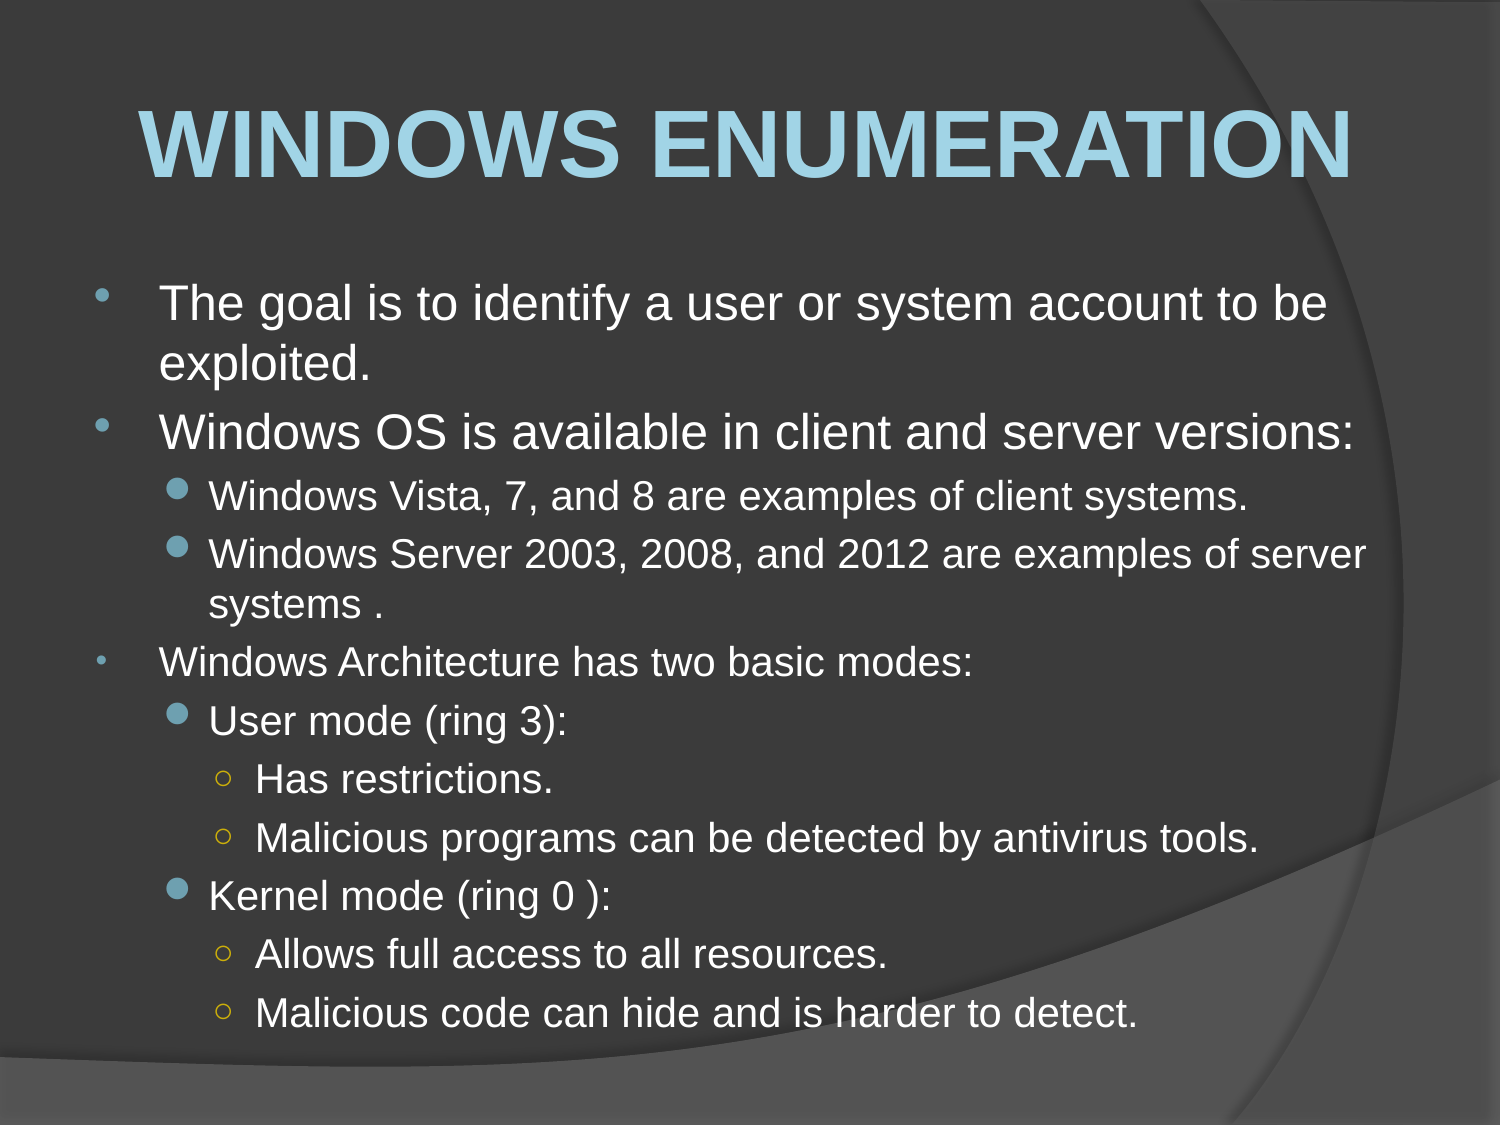

# Windows Enumeration
The goal is to identify a user or system account to be exploited.
Windows OS is available in client and server versions:
Windows Vista, 7, and 8 are examples of client systems.
Windows Server 2003, 2008, and 2012 are examples of server systems .
Windows Architecture has two basic modes:
User mode (ring 3):
Has restrictions.
Malicious programs can be detected by antivirus tools.
Kernel mode (ring 0 ):
Allows full access to all resources.
Malicious code can hide and is harder to detect.